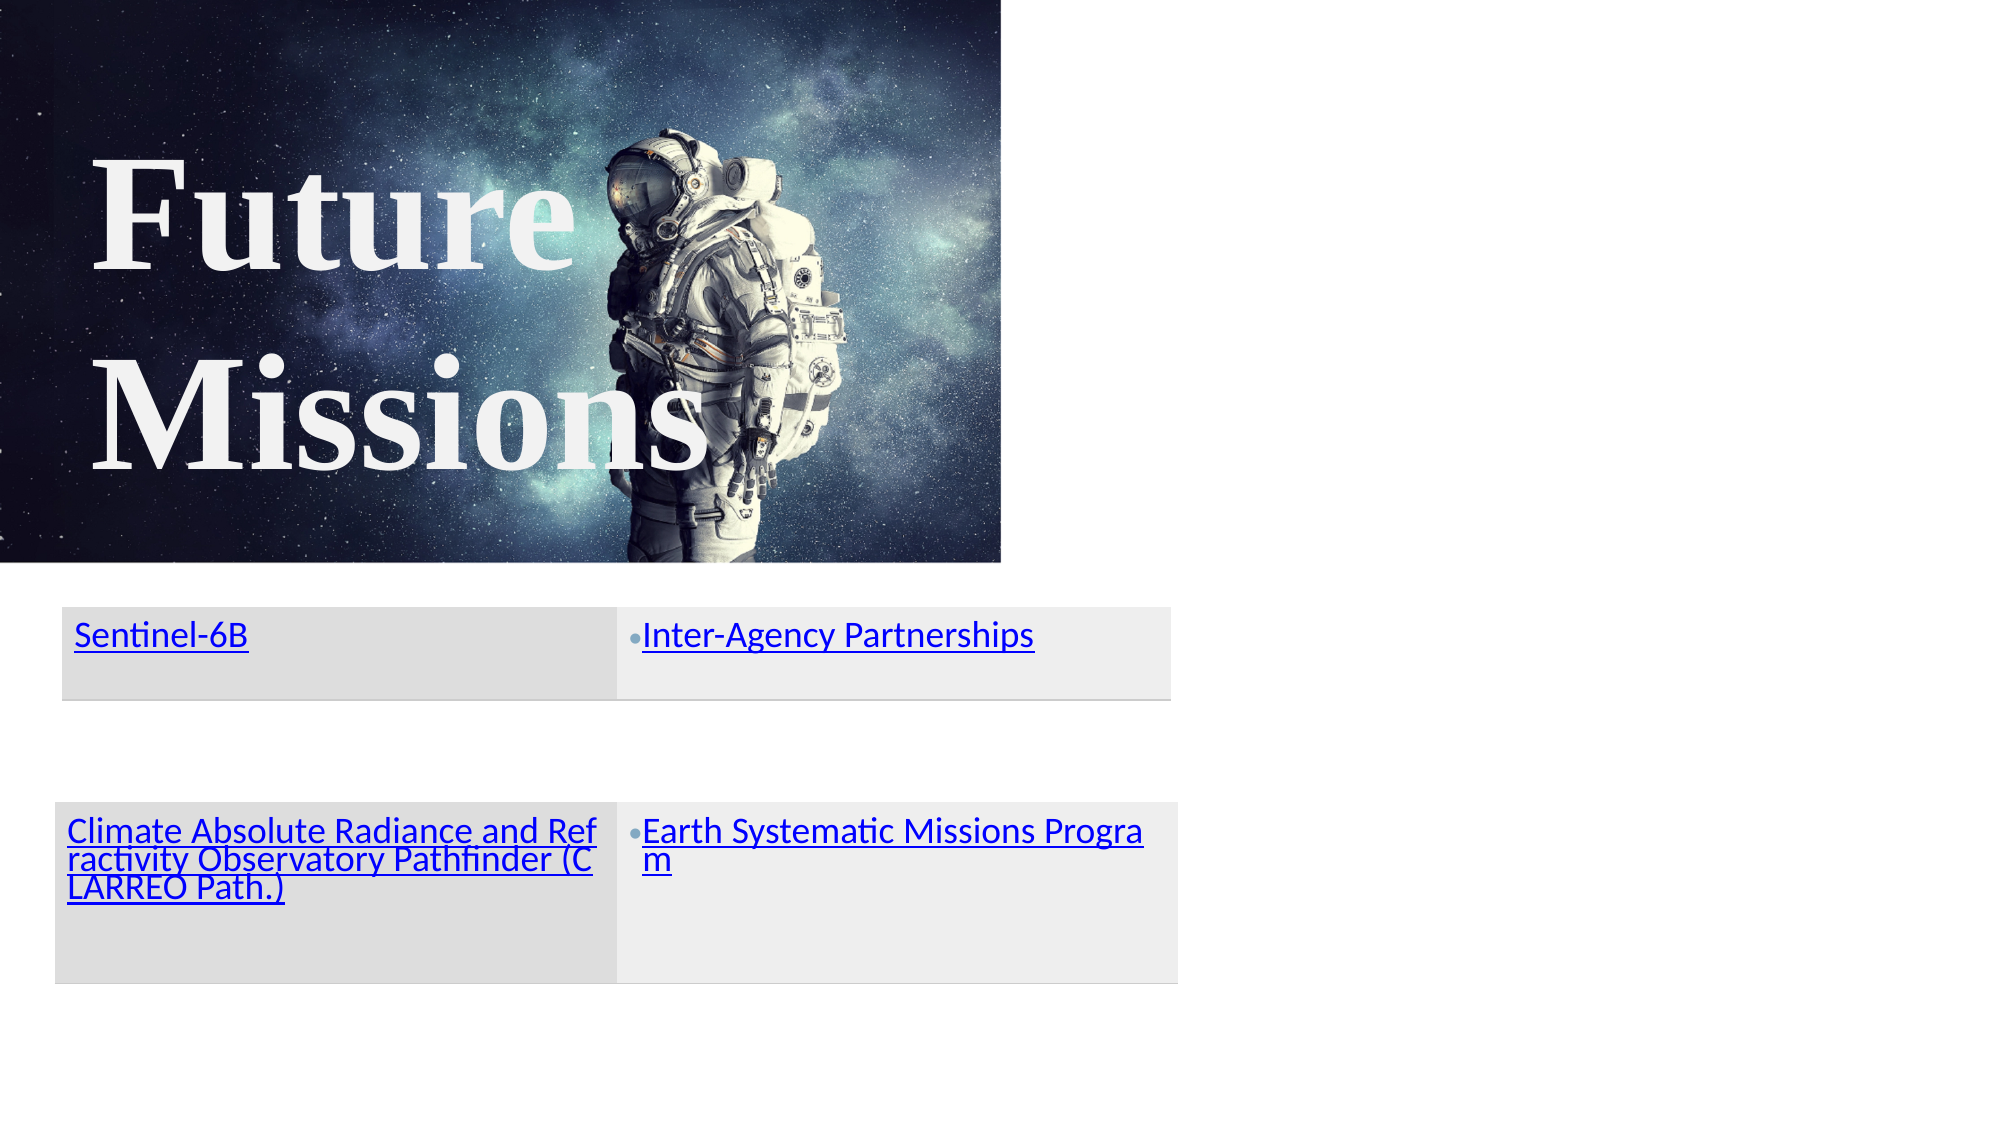

Future Missions
| Sentinel-6B | Inter-Agency Partnerships |
| --- | --- |
| Climate Absolute Radiance and Refractivity Observatory Pathfinder (CLARREO Path.) | Earth Systematic Missions Program |
| --- | --- |